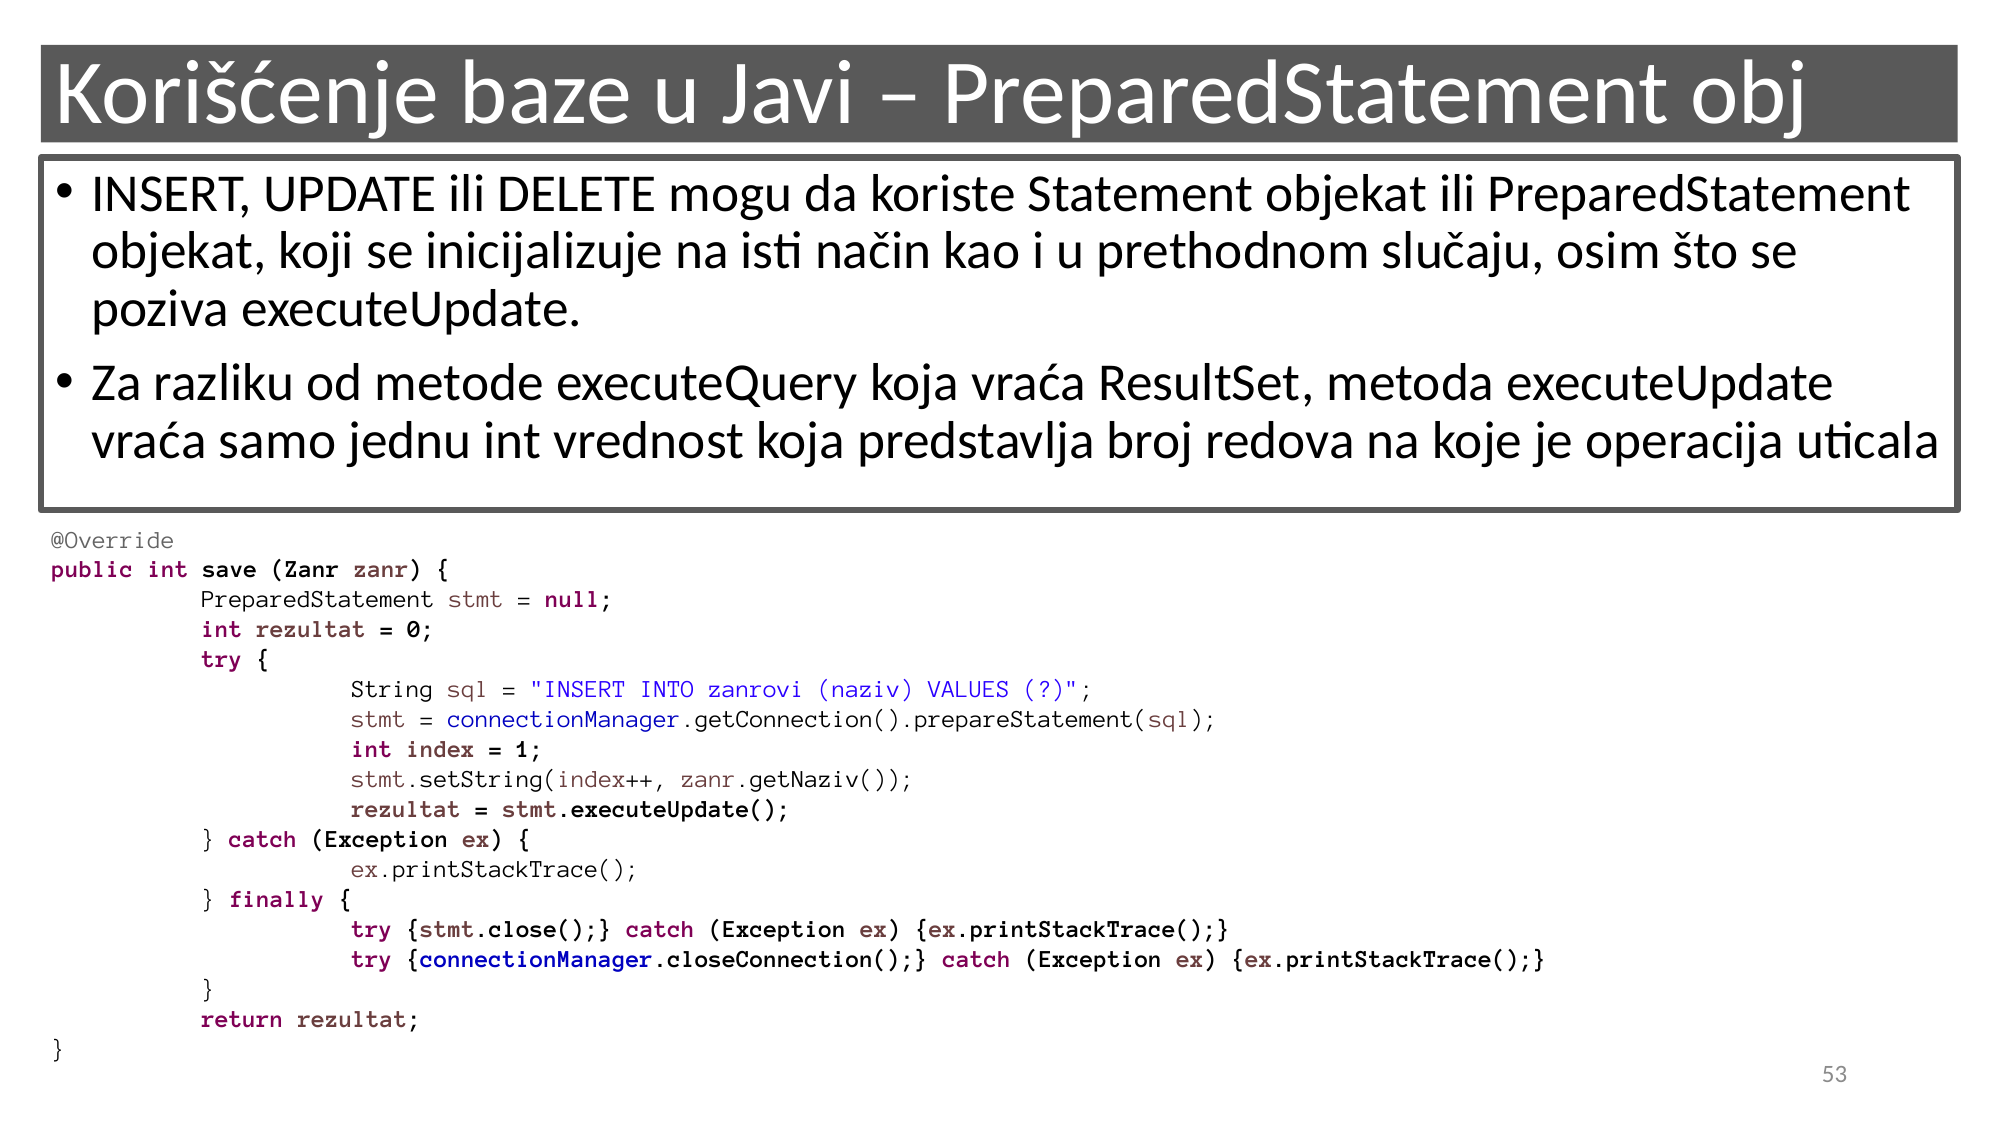

# Korišćenje baze u Javi – PreparedStatement obj
INSERT, UPDATE ili DELETE mogu da koriste Statement objekat ili PreparedStatement objekat, koji se inicijalizuje na isti način kao i u prethodnom slučaju, osim što se poziva executeUpdate.
Za razliku od metode executeQuery koja vraća ResultSet, metoda executeUpdate  vraća samo jednu int vrednost koja predstavlja broj redova na koje je operacija uticala
@Override
public int save (Zanr zanr) {
	PreparedStatement stmt = null;
	int rezultat = 0;
	try {
		String sql = "INSERT INTO zanrovi (naziv) VALUES (?)";
		stmt = connectionManager.getConnection().prepareStatement(sql);
		int index = 1;
		stmt.setString(index++, zanr.getNaziv());
		rezultat = stmt.executeUpdate();
	} catch (Exception ex) {
		ex.printStackTrace();
	} finally {
		try {stmt.close();} catch (Exception ex) {ex.printStackTrace();}
		try {connectionManager.closeConnection();} catch (Exception ex) {ex.printStackTrace();}
	}
	return rezultat;
}
53